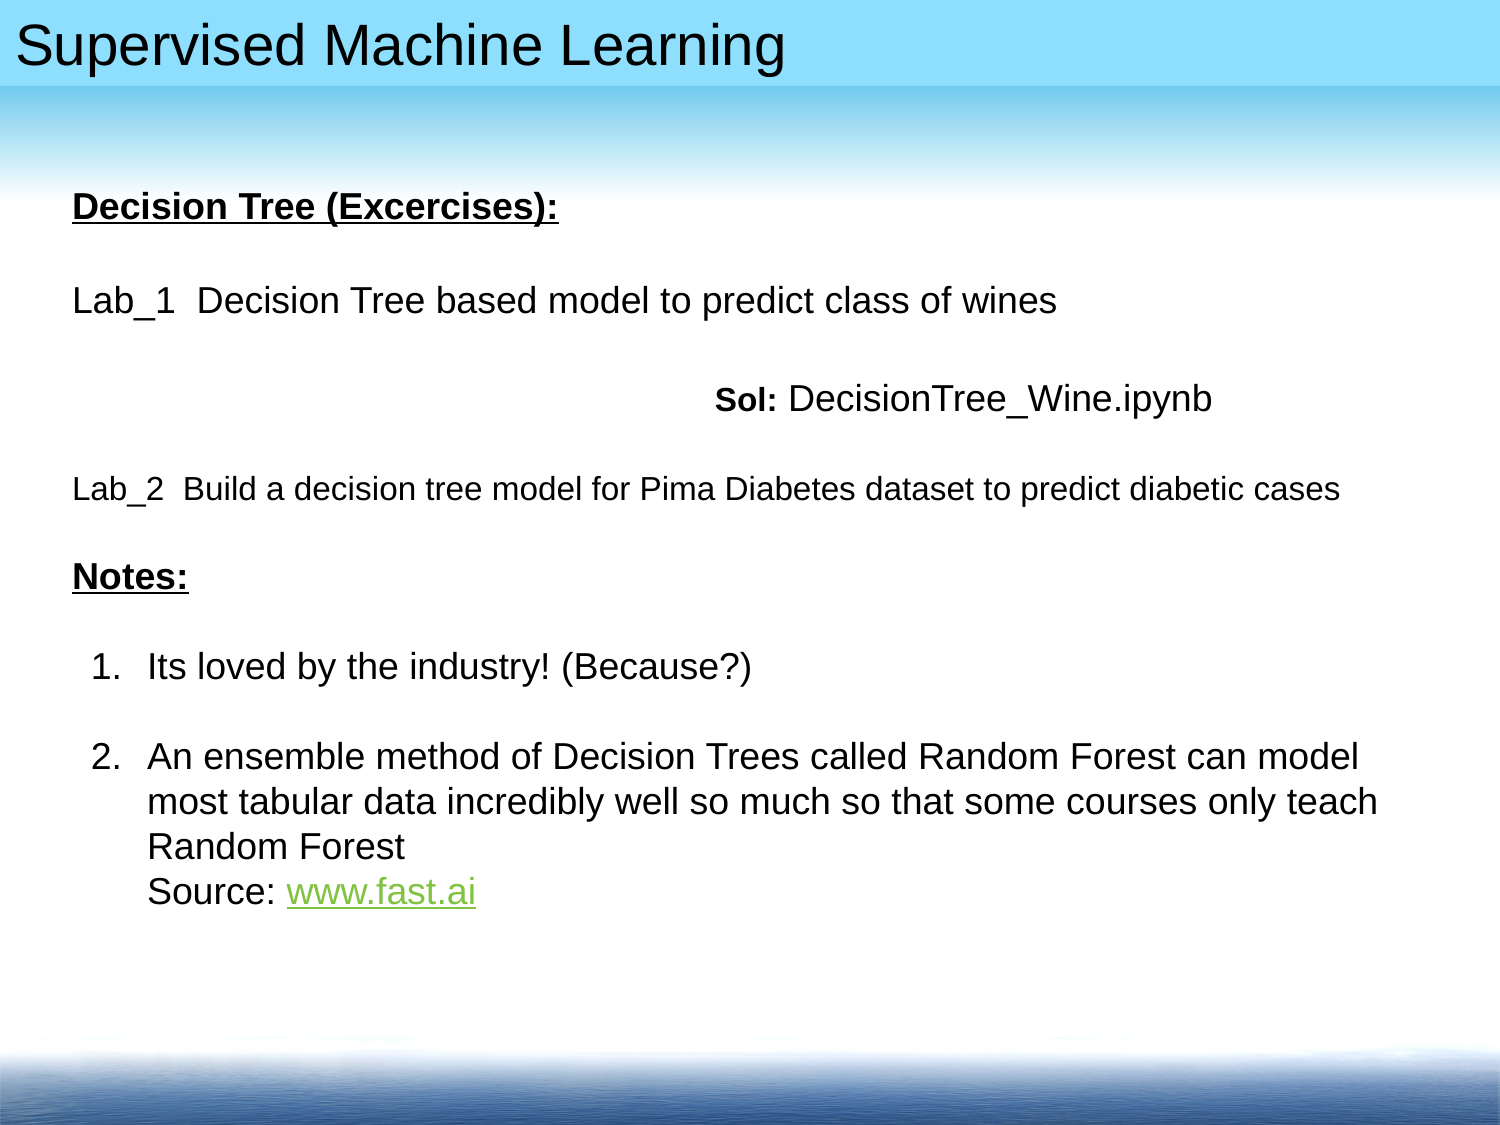

Decision Tree (Excercises):

Lab_1  Decision Tree based model to predict class of wines

Lab_2  Build a decision tree model for Pima Diabetes dataset to predict diabetic cases

Notes:

Its loved by the industry! (Because?)

An ensemble method of Decision Trees called Random Forest can model most tabular data incredibly well so much so that some courses only teach Random Forest
Source: www.fast.ai

Sol: DecisionTree_Wine.ipynb